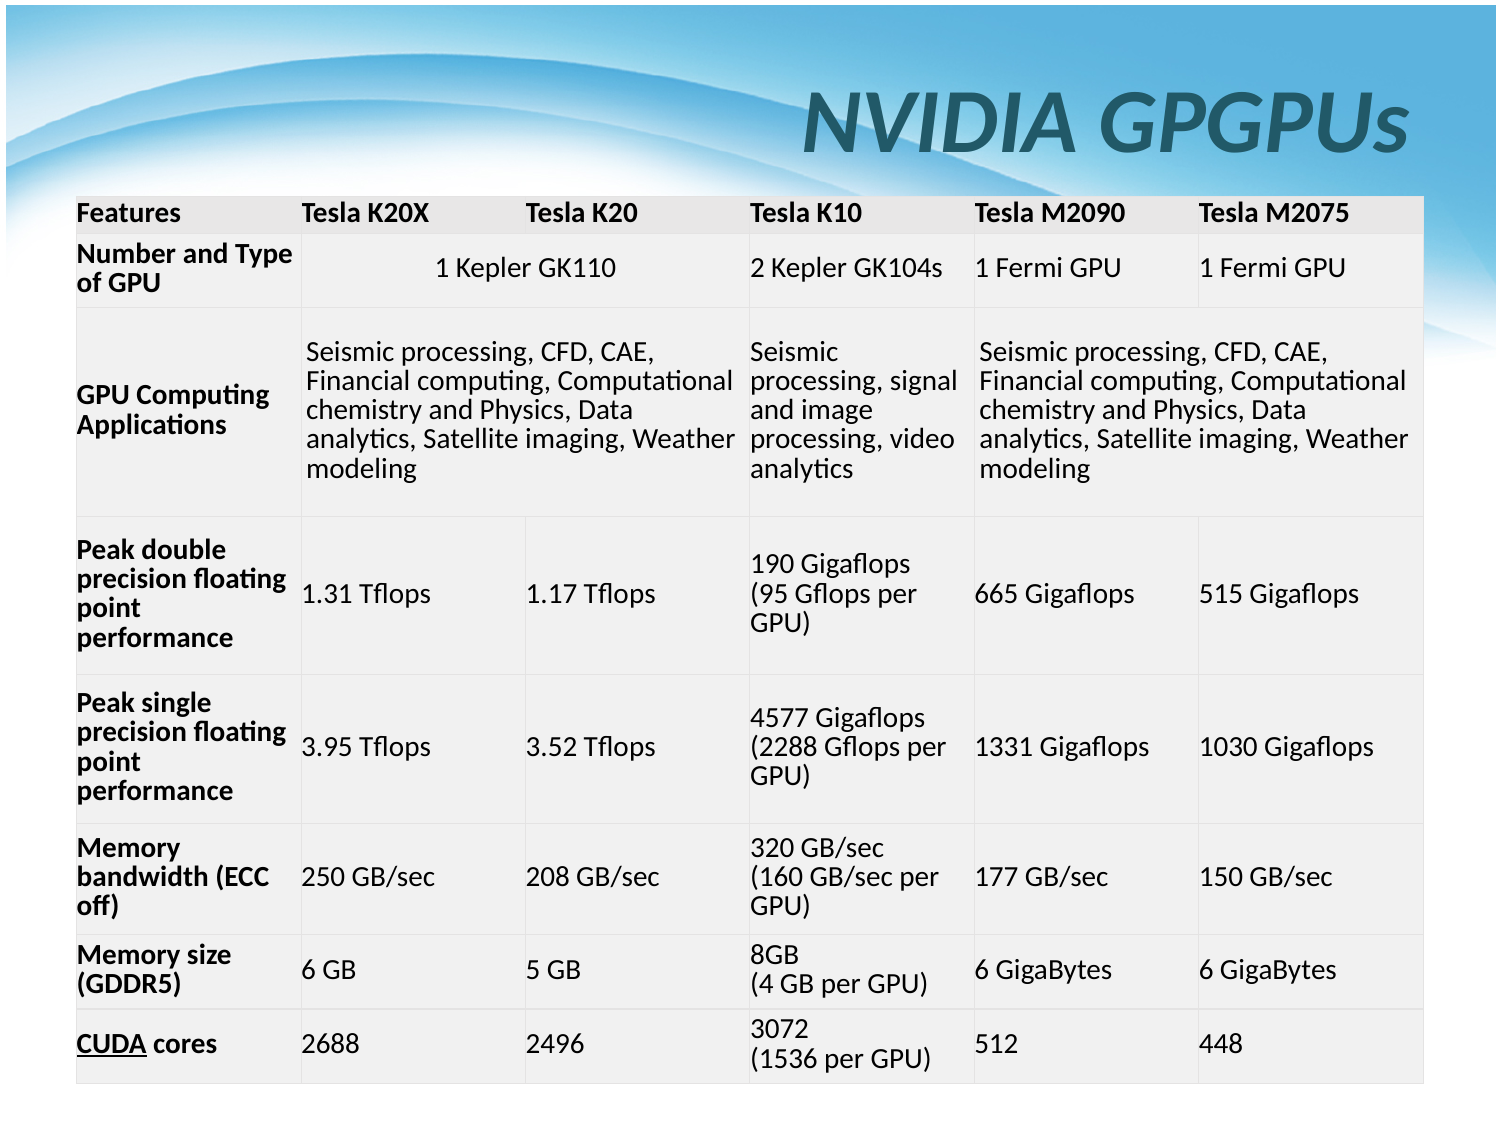

# NVIDIA GPGPUs
| Features | Tesla K20X | Tesla K20 | Tesla K10 | Tesla M2090 | Tesla M2075 |
| --- | --- | --- | --- | --- | --- |
| Number and Type of GPU | 1 Kepler GK110 |  | 2 Kepler GK104s | 1 Fermi GPU | 1 Fermi GPU |
| GPU Computing Applications | Seismic processing, CFD, CAE, Financial computing, Computational chemistry and Physics, Data analytics, Satellite imaging, Weather modeling |  | Seismic processing, signal and image processing, video analytics | Seismic processing, CFD, CAE, Financial computing, Computational chemistry and Physics, Data analytics, Satellite imaging, Weather modeling |  |
| Peak double precision floating point performance | 1.31 Tflops | 1.17 Tflops | 190 Gigaflops (95 Gflops per GPU) | 665 Gigaflops | 515 Gigaflops |
| Peak single precision floating point performance | 3.95 Tflops | 3.52 Tflops | 4577 Gigaflops (2288 Gflops per GPU) | 1331 Gigaflops | 1030 Gigaflops |
| Memory bandwidth (ECC off) | 250 GB/sec | 208 GB/sec | 320 GB/sec (160 GB/sec per GPU) | 177 GB/sec | 150 GB/sec |
| Memory size (GDDR5) | 6 GB | 5 GB | 8GB (4 GB per GPU) | 6 GigaBytes | 6 GigaBytes |
| CUDA cores | 2688 | 2496 | 3072 (1536 per GPU) | 512 | 448 |